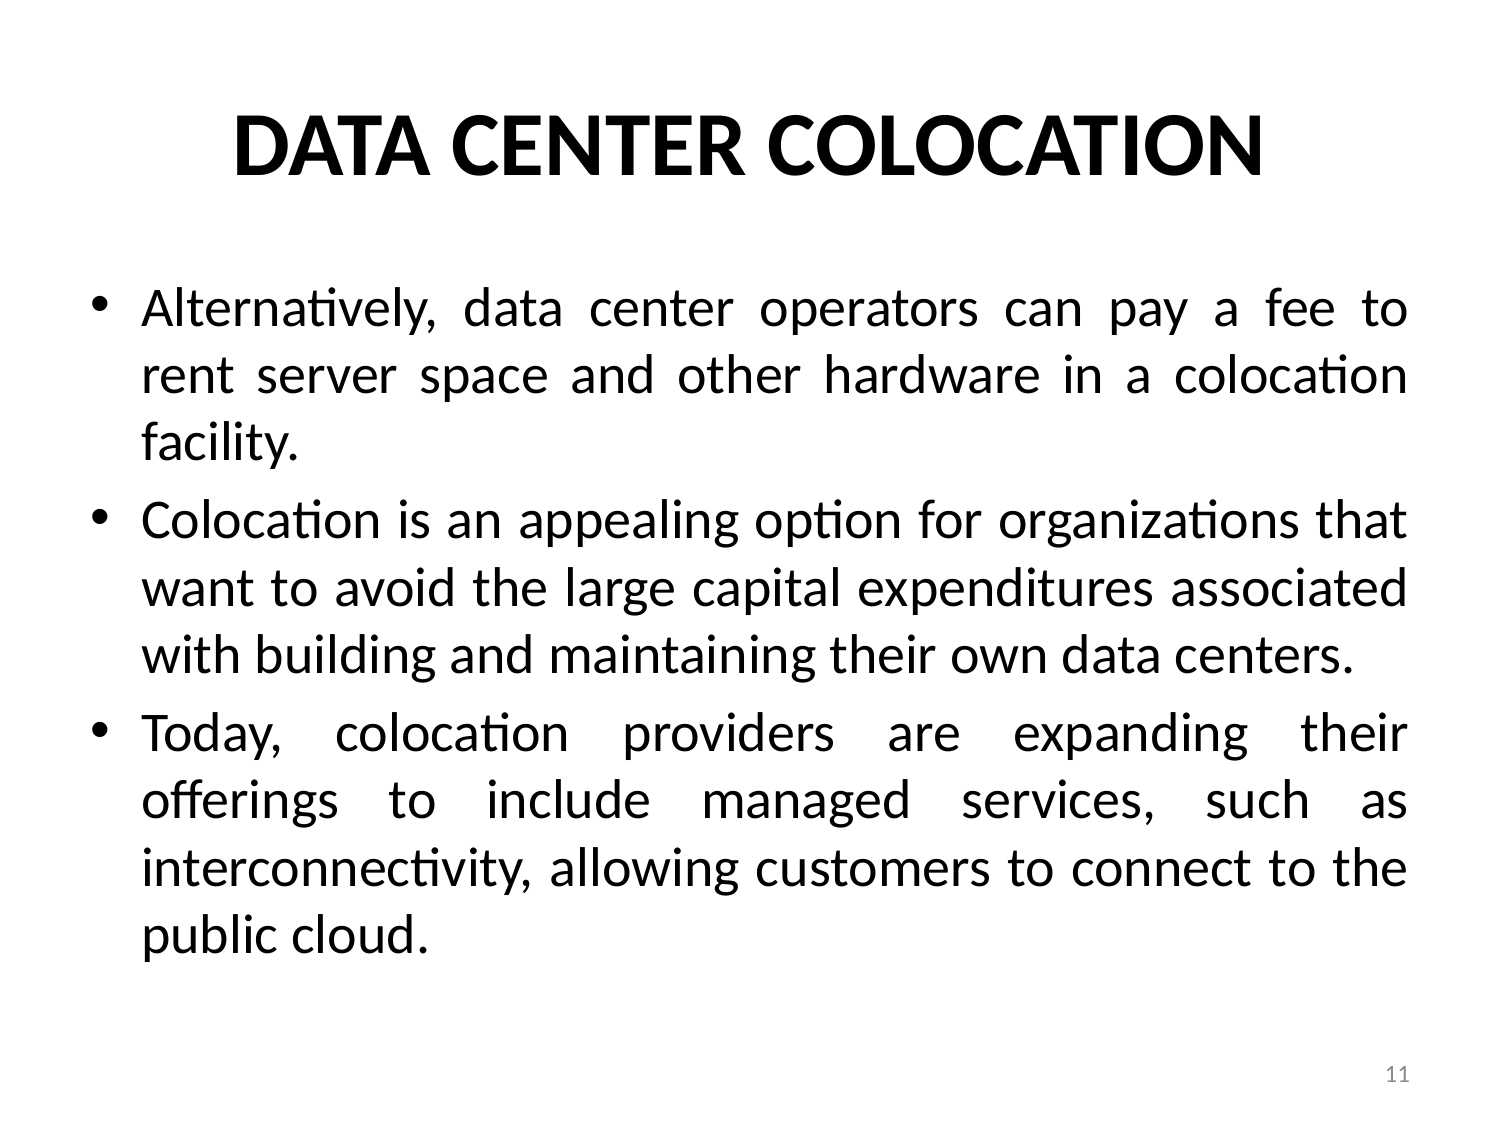

# DATA CENTER COLOCATION
Alternatively, data center operators can pay a fee to rent server space and other hardware in a colocation facility.
Colocation is an appealing option for organizations that want to avoid the large capital expenditures associated with building and maintaining their own data centers.
Today, colocation providers are expanding their offerings to include managed services, such as interconnectivity, allowing customers to connect to the public cloud.
11